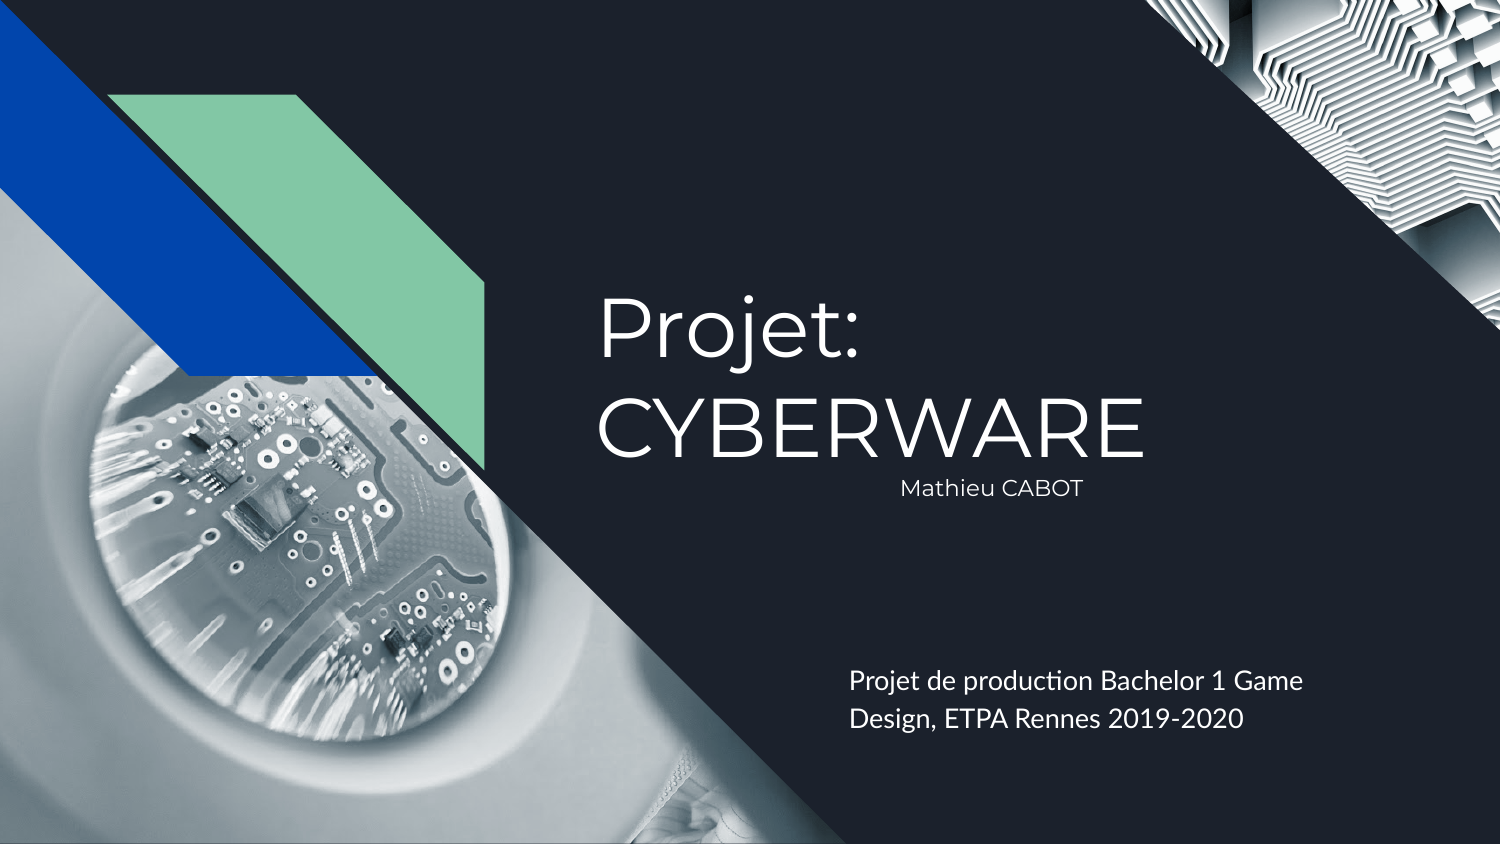

# Projet:
CYBERWARE
Mathieu CABOT
Projet de production Bachelor 1 Game Design, ETPA Rennes 2019-2020